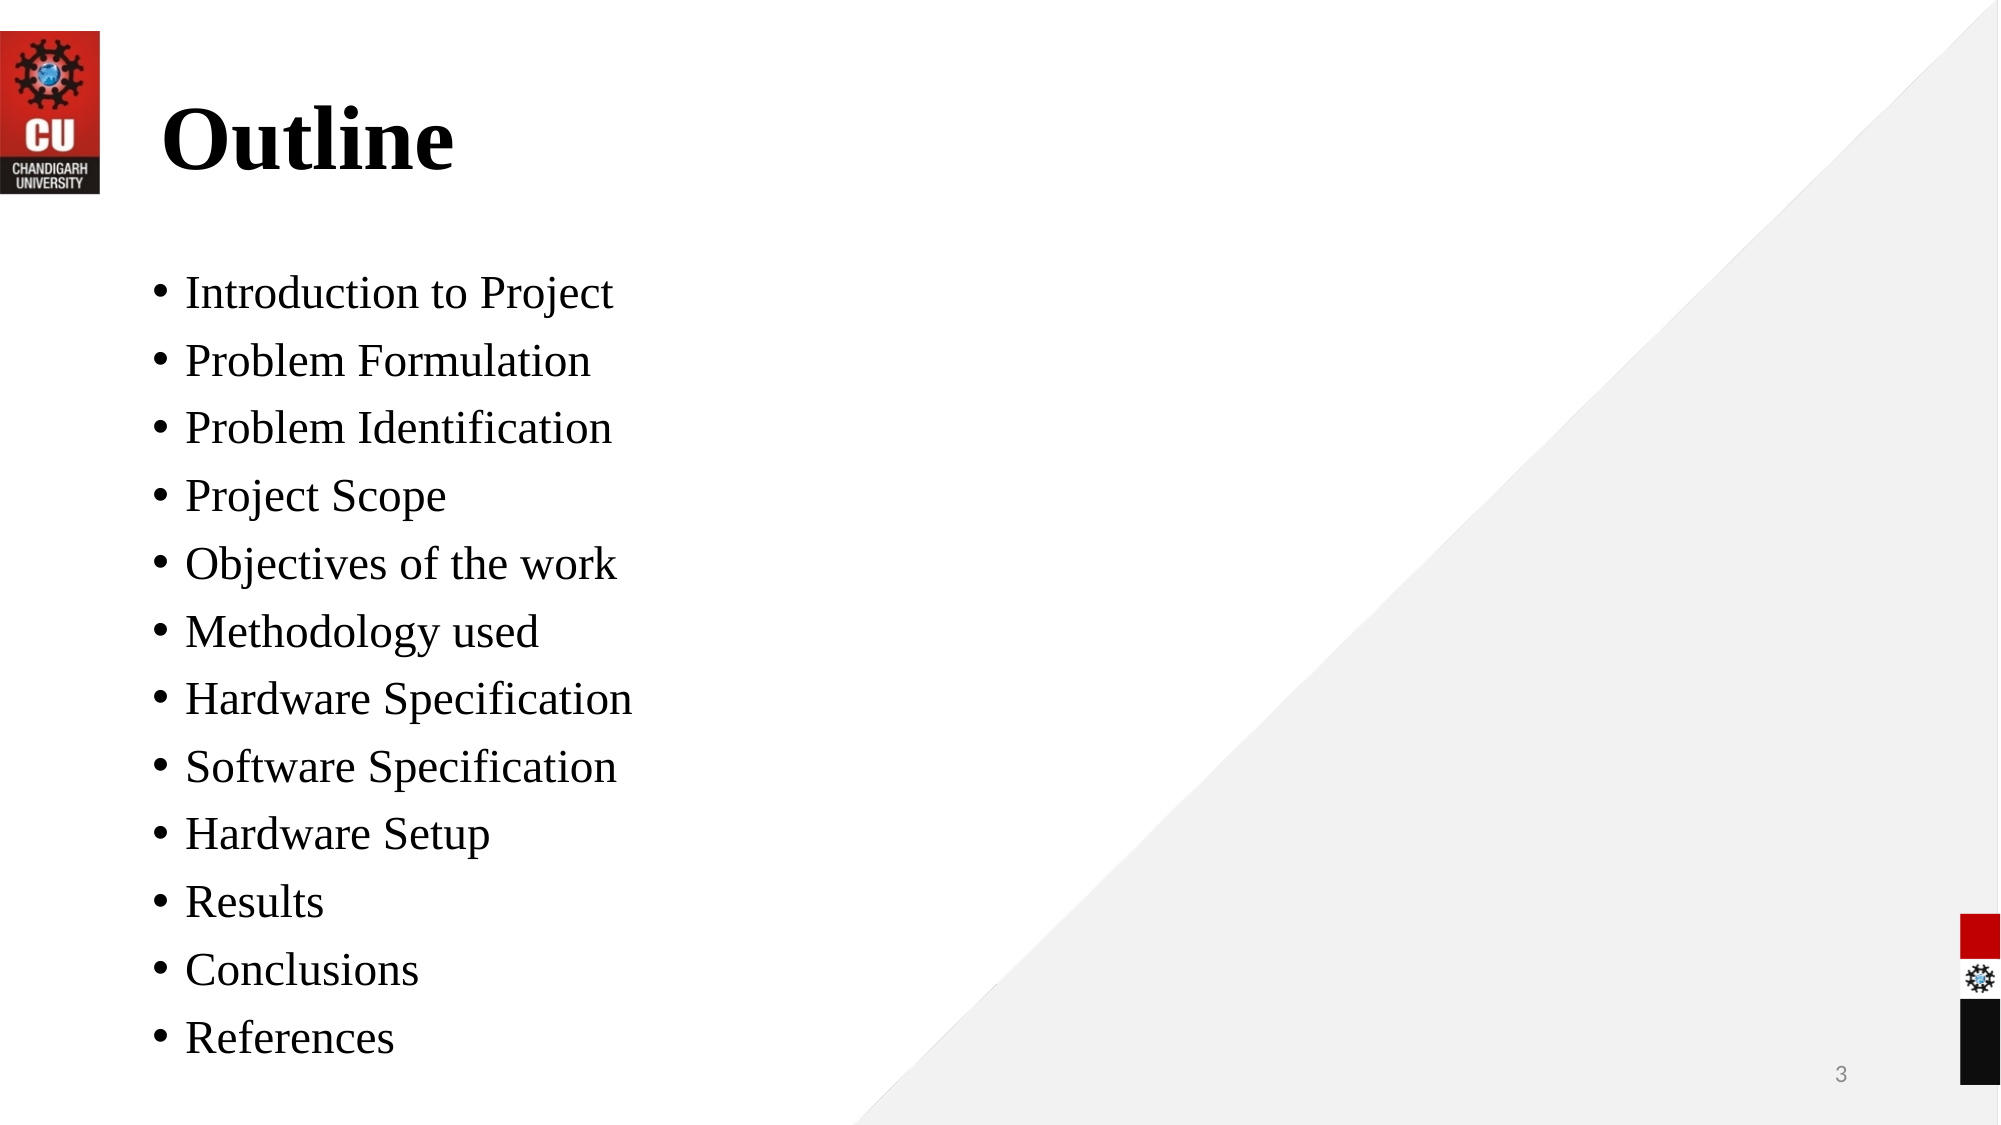

# Outline
Introduction to Project
Problem Formulation
Problem Identification
Project Scope
Objectives of the work
Methodology used
Hardware Specification
Software Specification
Hardware Setup
Results
Conclusions
References

3